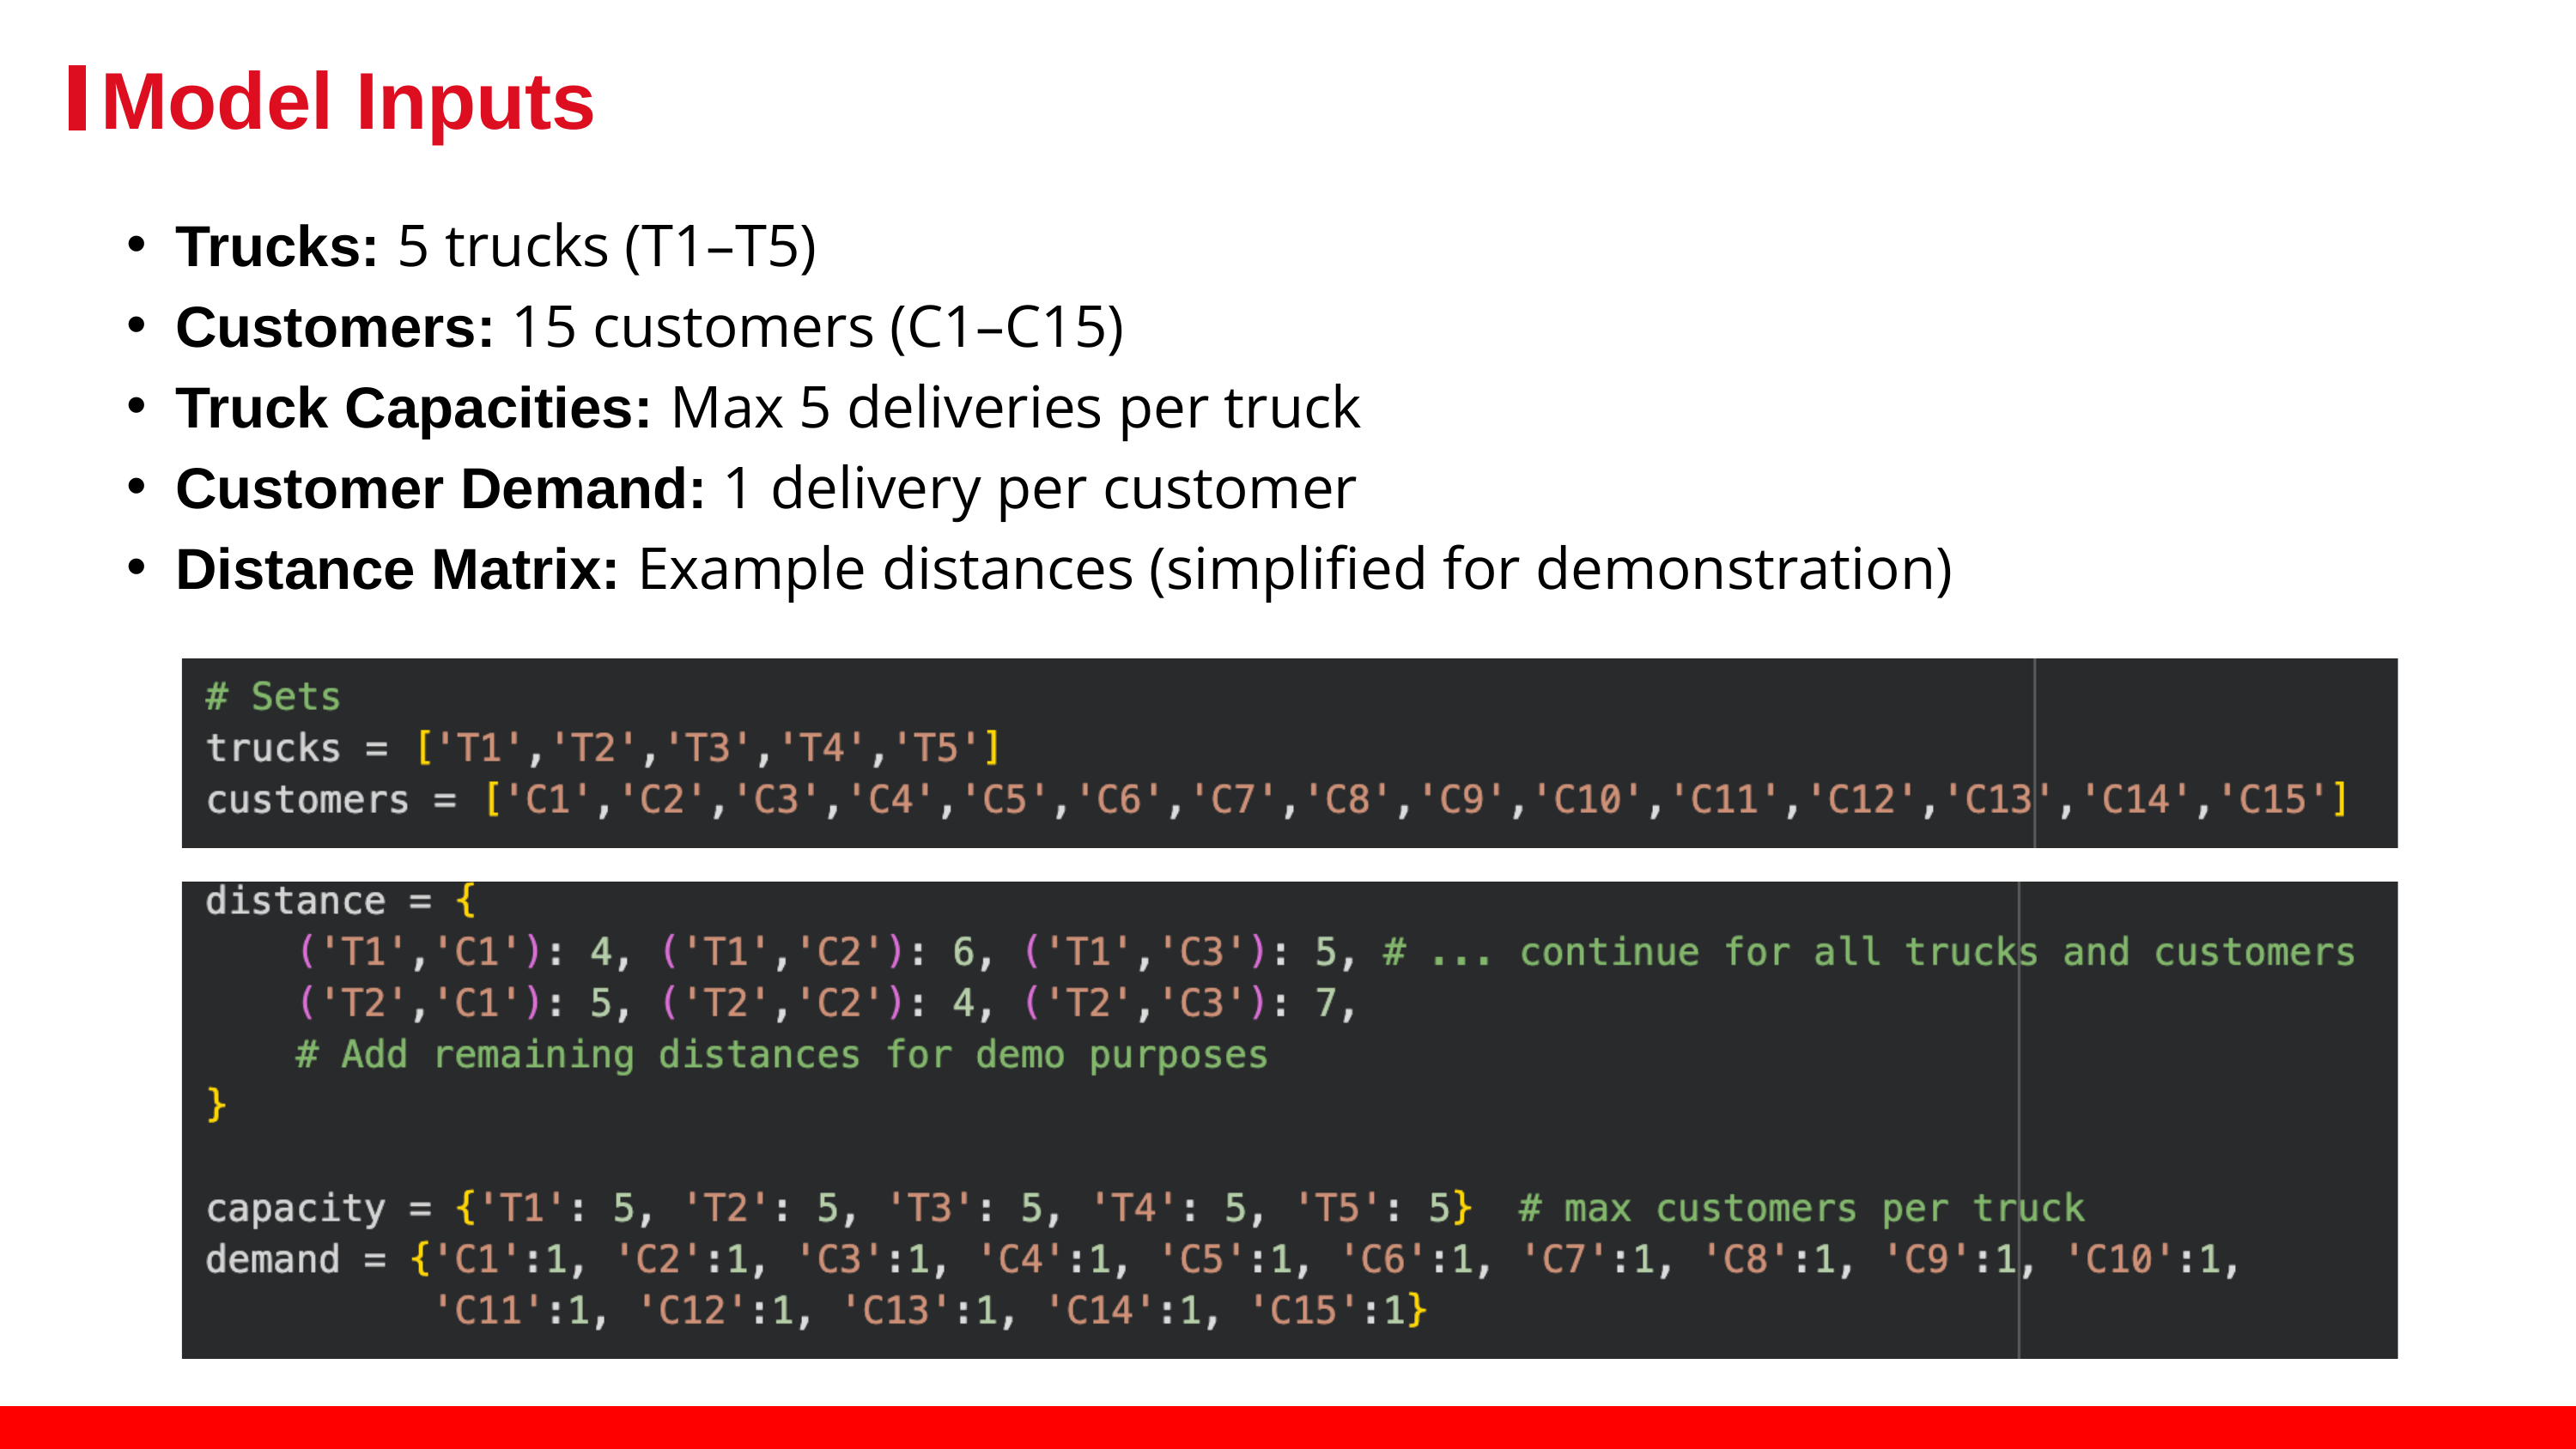

Model Inputs

Trucks: 5 trucks (T1–T5)
Customers: 15 customers (C1–C15)
Truck Capacities: Max 5 deliveries per truck
Customer Demand: 1 delivery per customer
Distance Matrix: Example distances (simplified for demonstration)